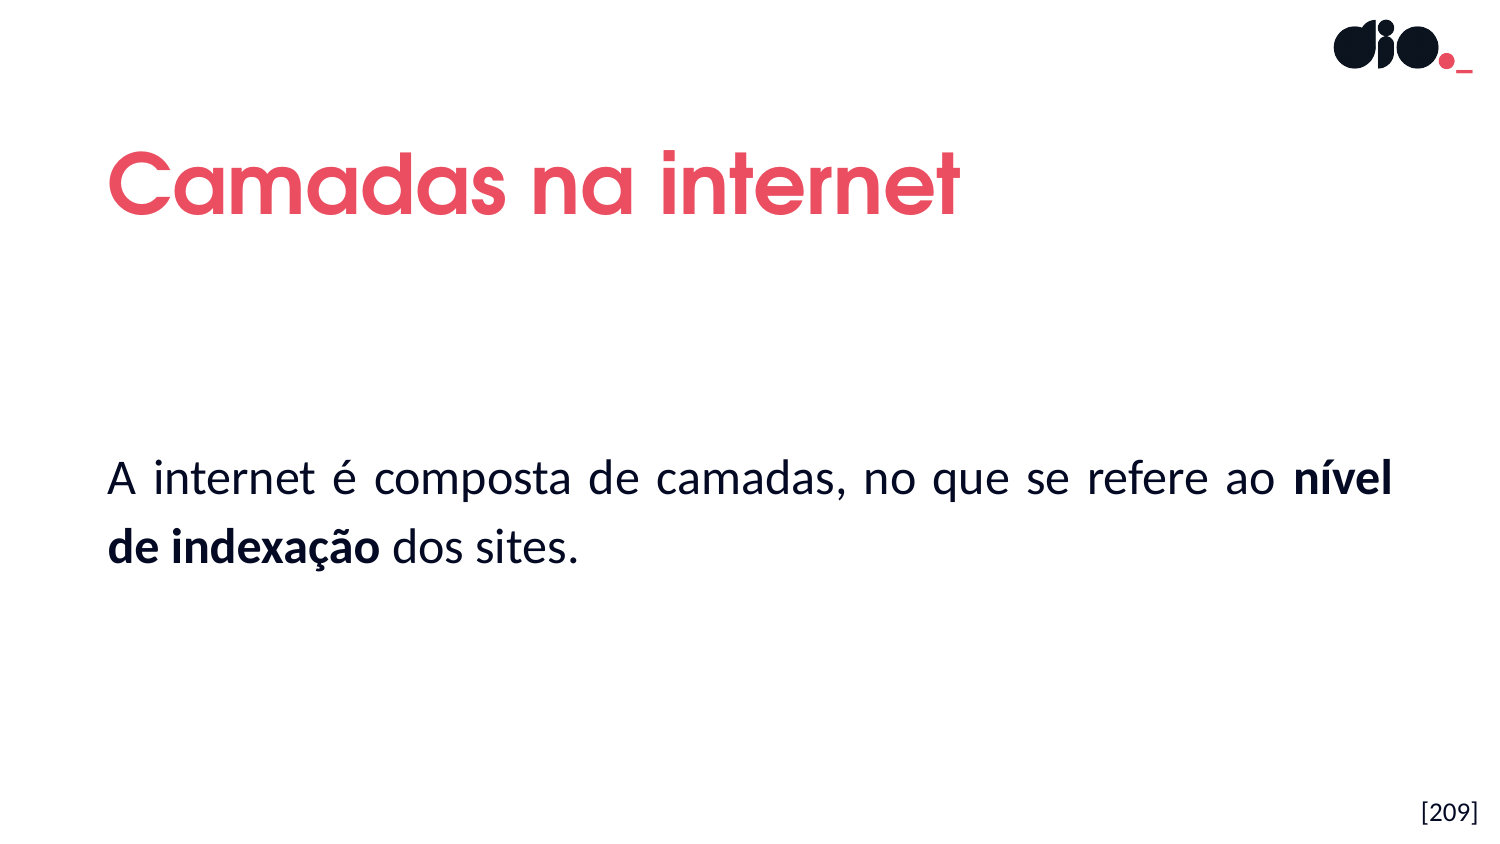

Camadas na internet
A internet é composta de camadas, no que se refere ao nível de indexação dos sites.
[209]